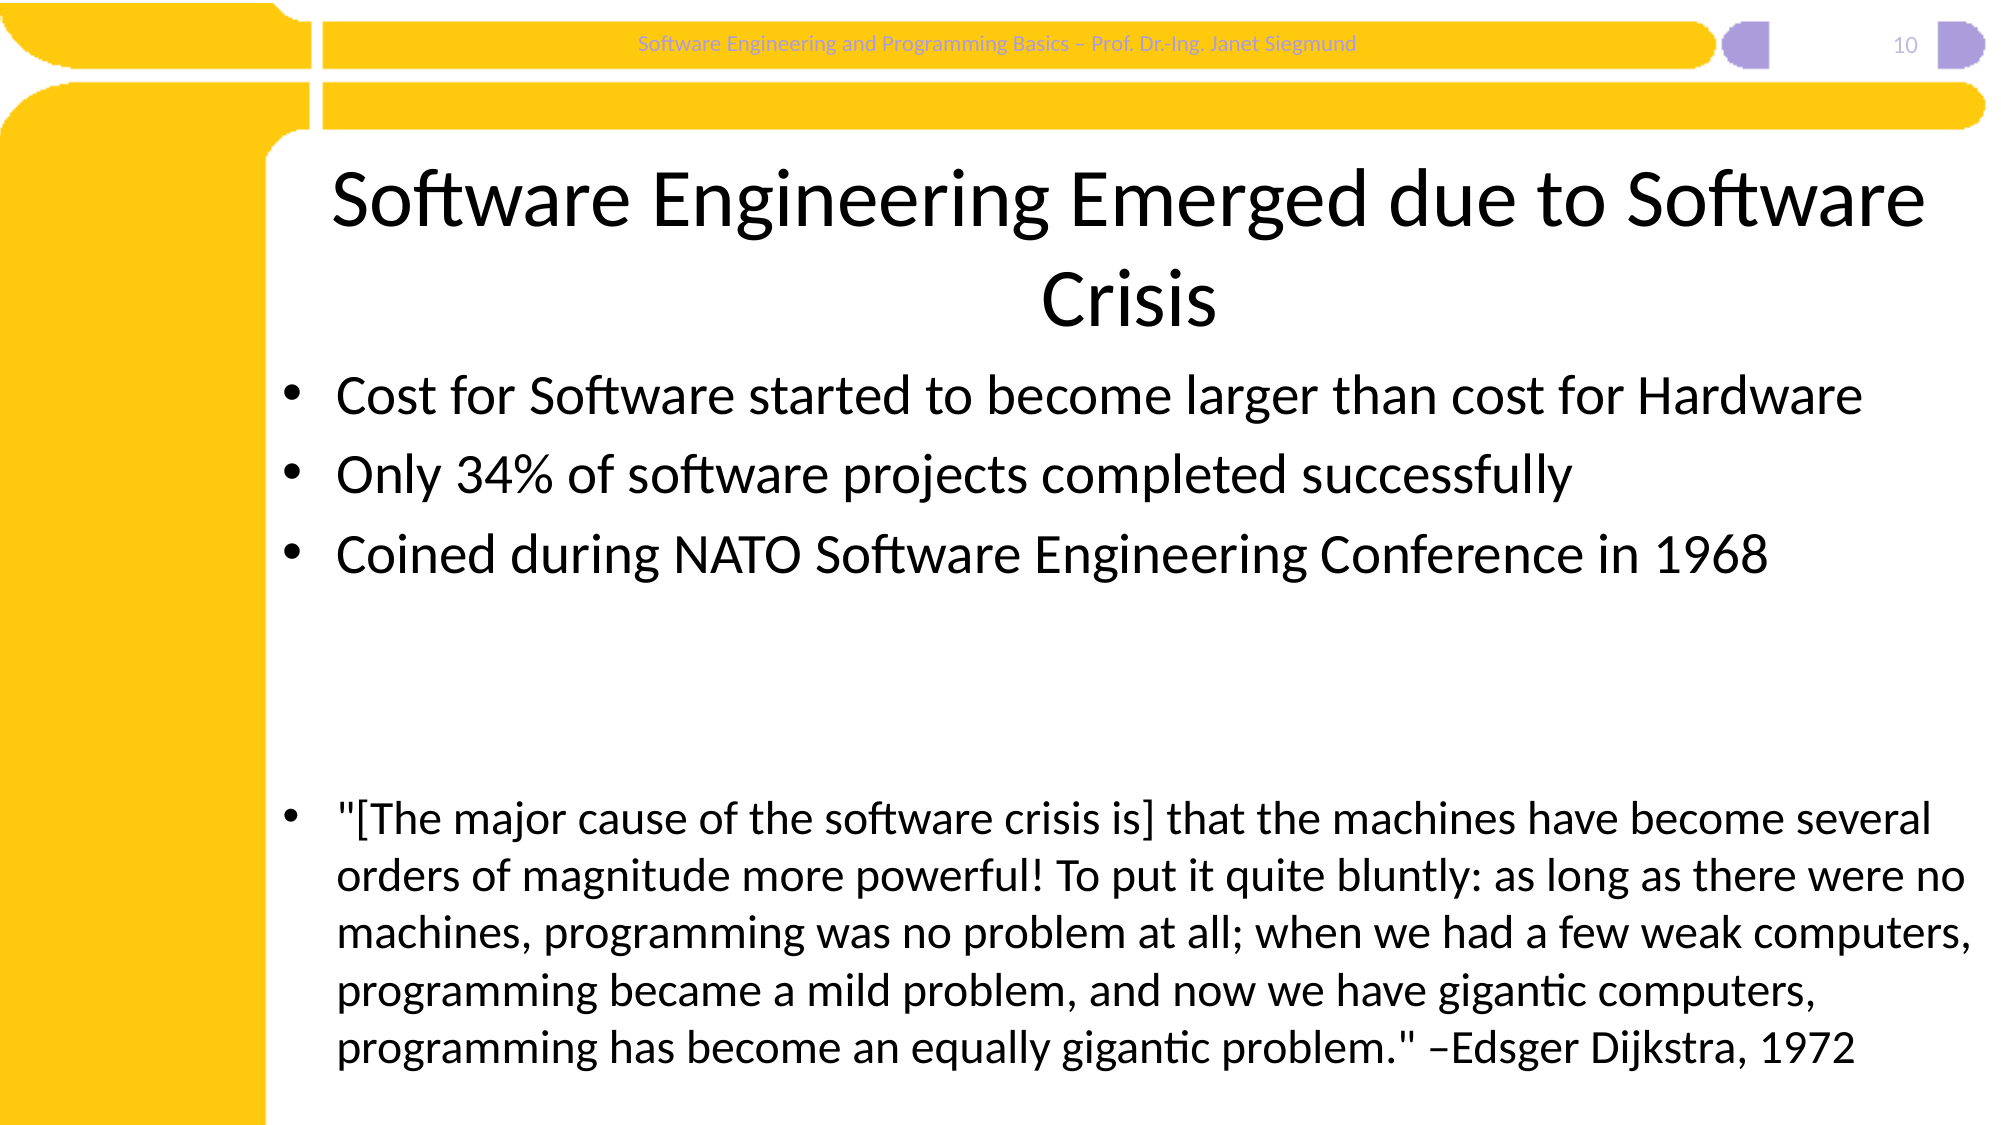

10
# Software Engineering Emerged due to Software Crisis
Cost for Software started to become larger than cost for Hardware
Only 34% of software projects completed successfully
Coined during NATO Software Engineering Conference in 1968

"[The major cause of the software crisis is] that the machines have become several orders of magnitude more powerful! To put it quite bluntly: as long as there were no machines, programming was no problem at all; when we had a few weak computers, programming became a mild problem, and now we have gigantic computers, programming has become an equally gigantic problem." –Edsger Dijkstra, 1972